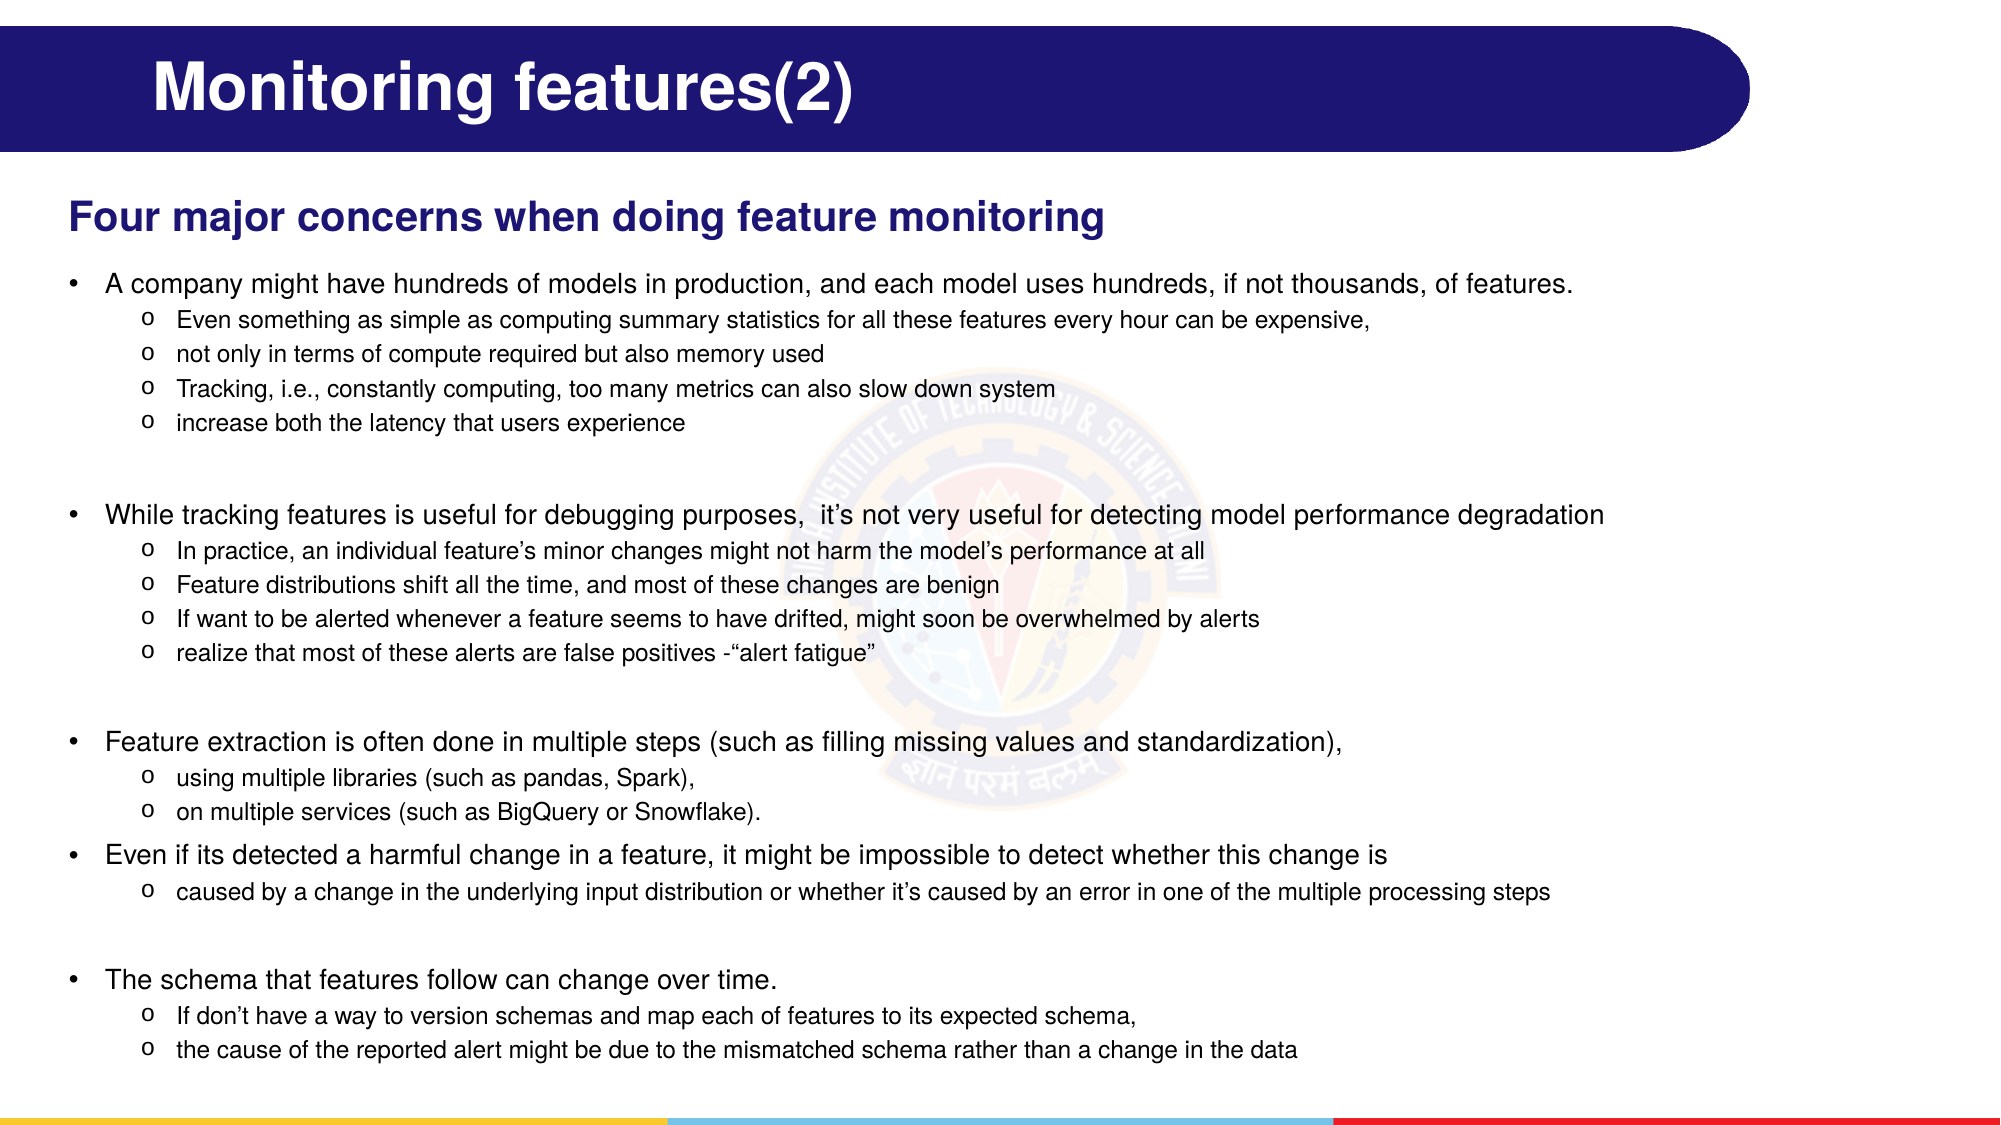

# Monitoring features(2)
Four major concerns when doing feature monitoring
A company might have hundreds of models in production, and each model uses hundreds, if not thousands, of features.
Even something as simple as computing summary statistics for all these features every hour can be expensive,
not only in terms of compute required but also memory used
Tracking, i.e., constantly computing, too many metrics can also slow down system
increase both the latency that users experience

While tracking features is useful for debugging purposes,  it’s not very useful for detecting model performance degradation
In practice, an individual feature’s minor changes might not harm the model’s performance at all
Feature distributions shift all the time, and most of these changes are benign
If want to be alerted whenever a feature seems to have drifted, might soon be overwhelmed by alerts
realize that most of these alerts are false positives -“alert fatigue”

Feature extraction is often done in multiple steps (such as filling missing values and standardization),
using multiple libraries (such as pandas, Spark),
on multiple services (such as BigQuery or Snowflake).
Even if its detected a harmful change in a feature, it might be impossible to detect whether this change is
caused by a change in the underlying input distribution or whether it’s caused by an error in one of the multiple processing steps

The schema that features follow can change over time.
If don’t have a way to version schemas and map each of features to its expected schema,
the cause of the reported alert might be due to the mismatched schema rather than a change in the data